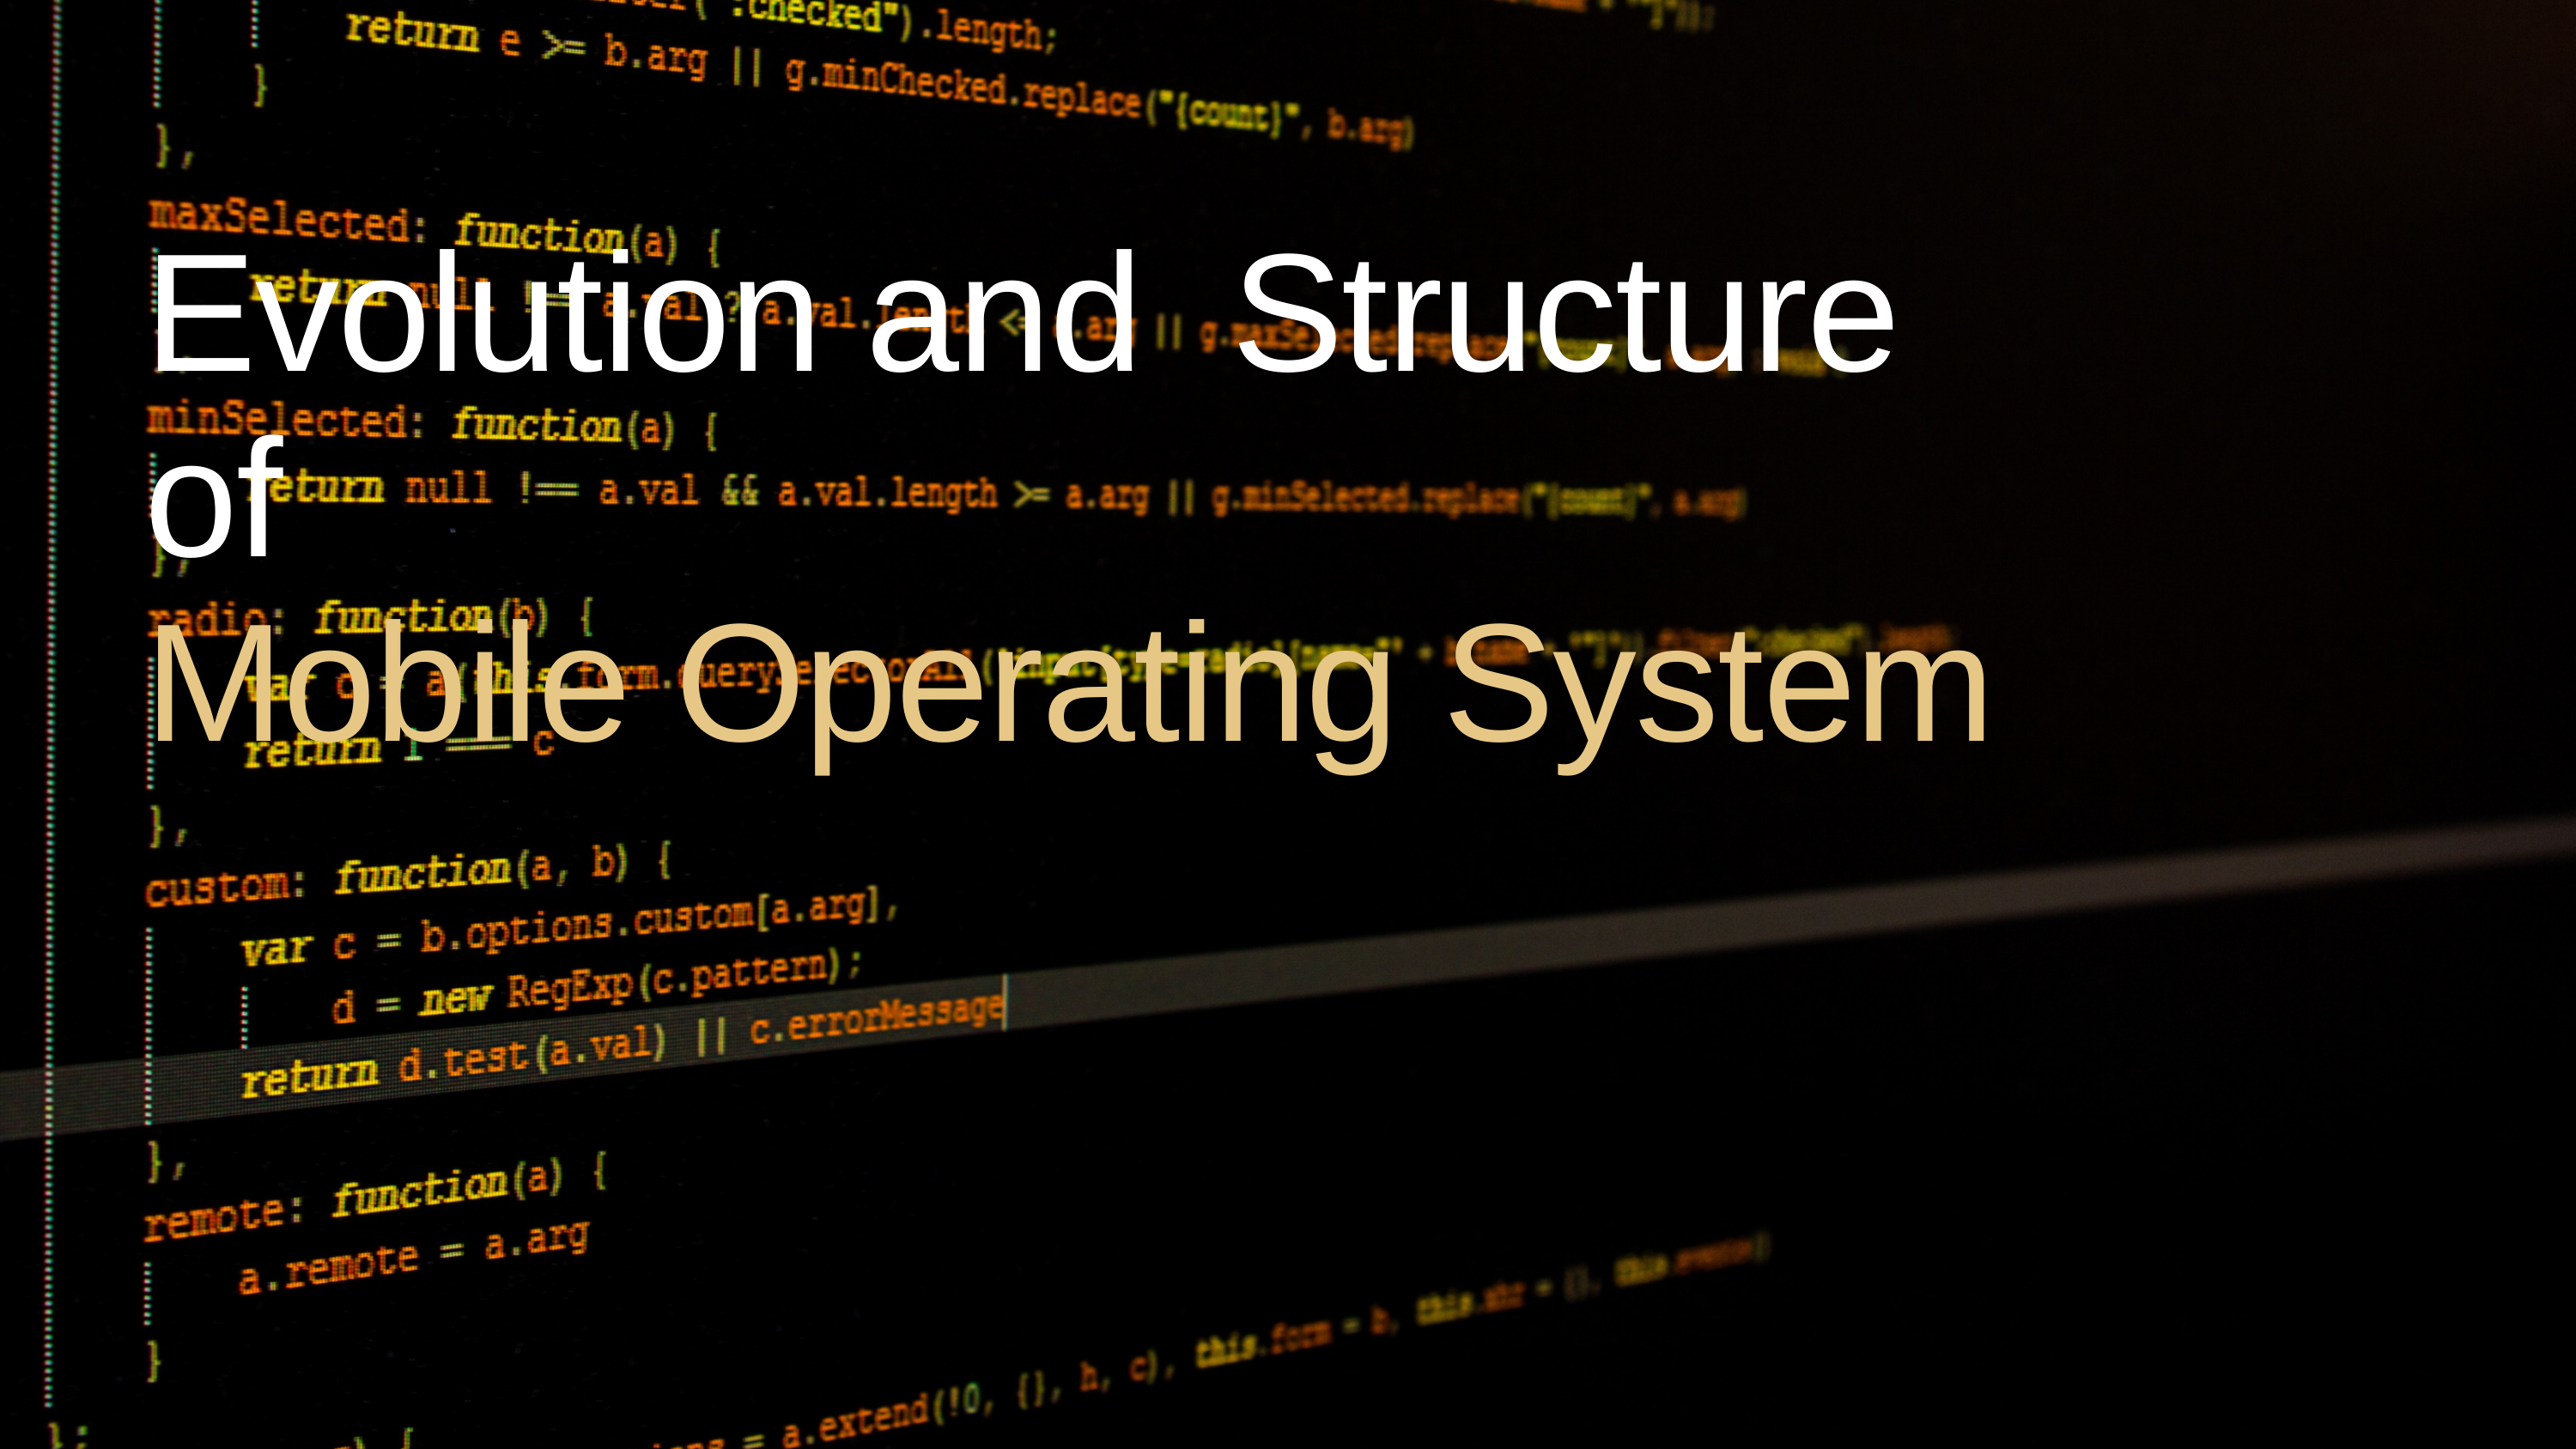

Evolution and  Structure of
Mobile Operating System